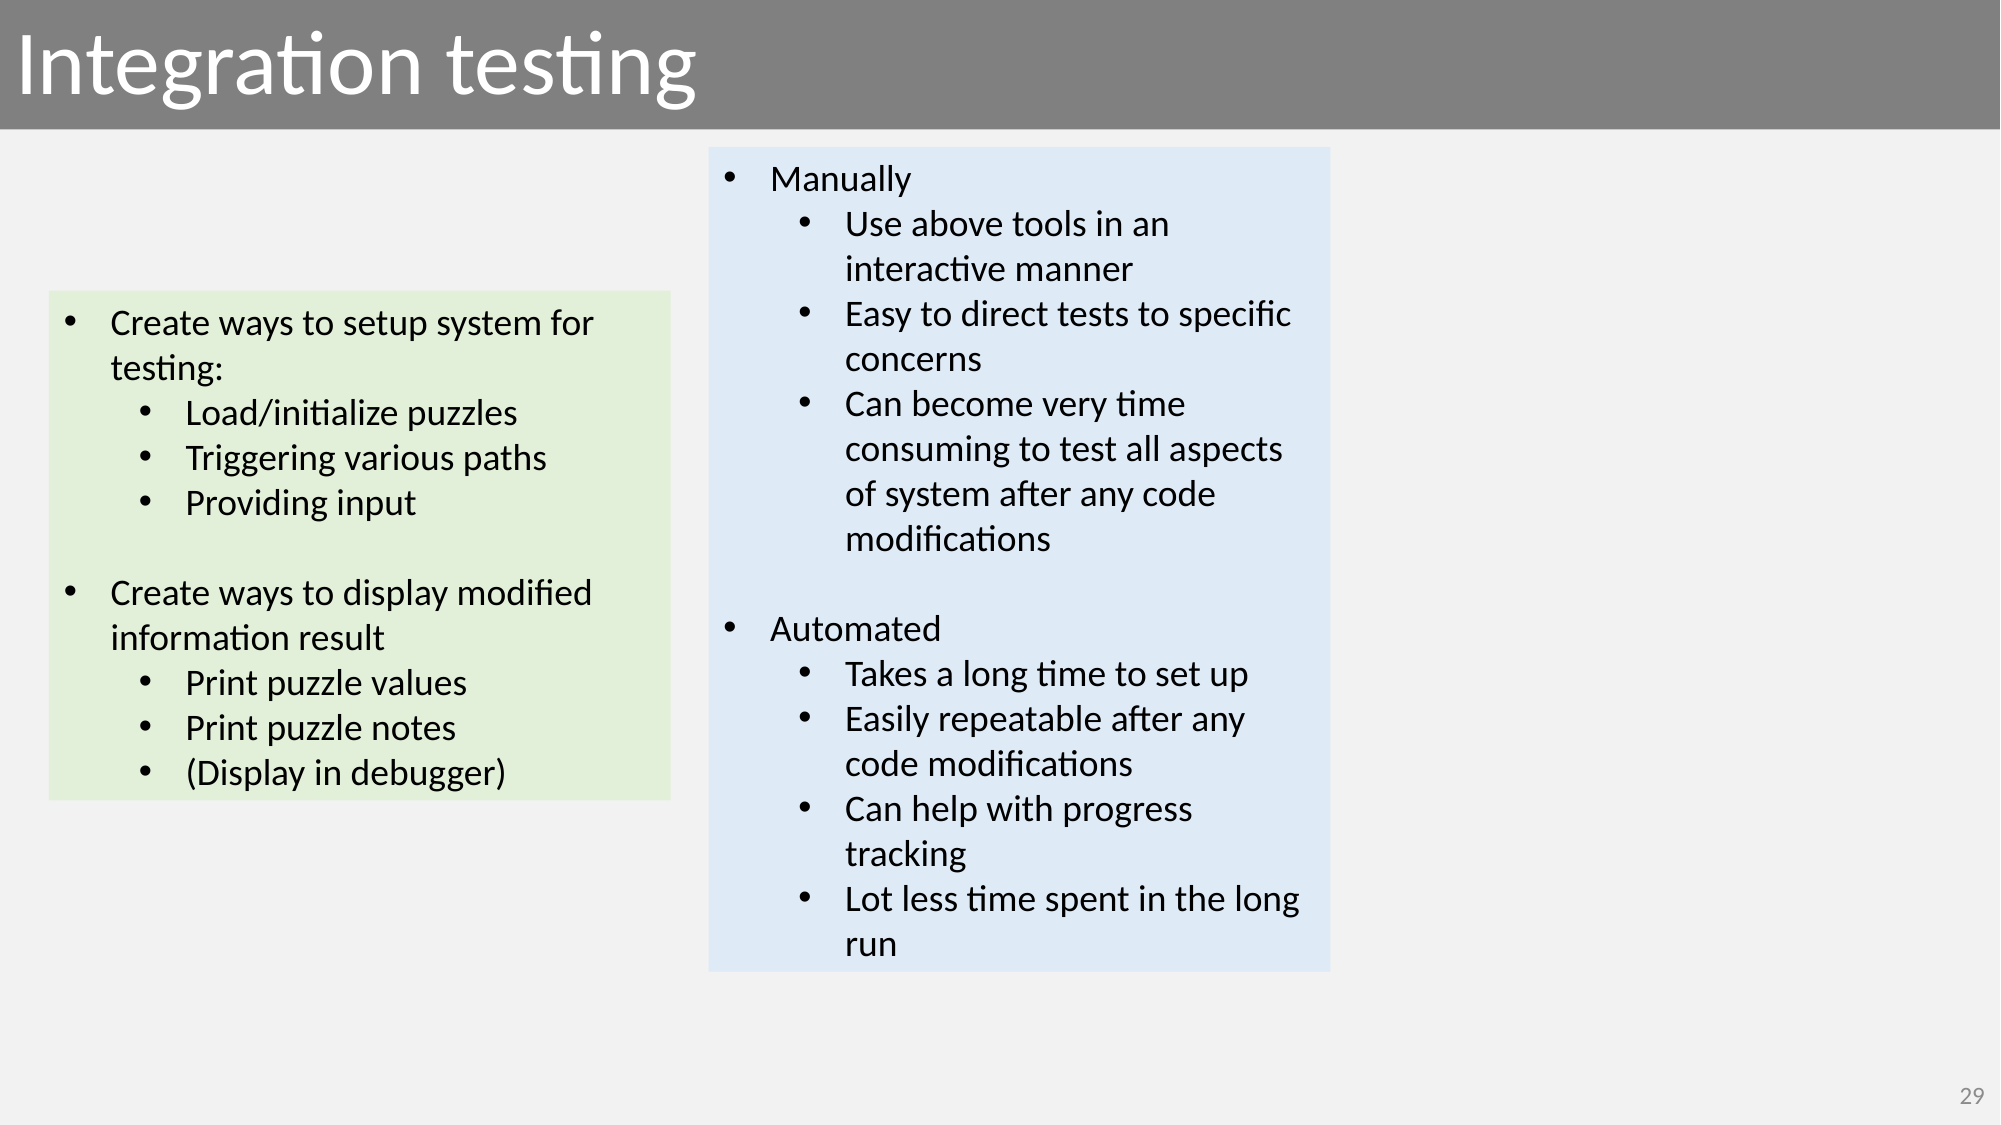

# Integration testing
Manually
Use above tools in an interactive manner
Easy to direct tests to specific concerns
Can become very time consuming to test all aspects of system after any code modifications

Automated
Takes a long time to set up
Easily repeatable after any code modifications
Can help with progress tracking
Lot less time spent in the long run
Create ways to setup system for testing:
Load/initialize puzzles
Triggering various paths
Providing input

Create ways to display modified information result
Print puzzle values
Print puzzle notes
(Display in debugger)
29